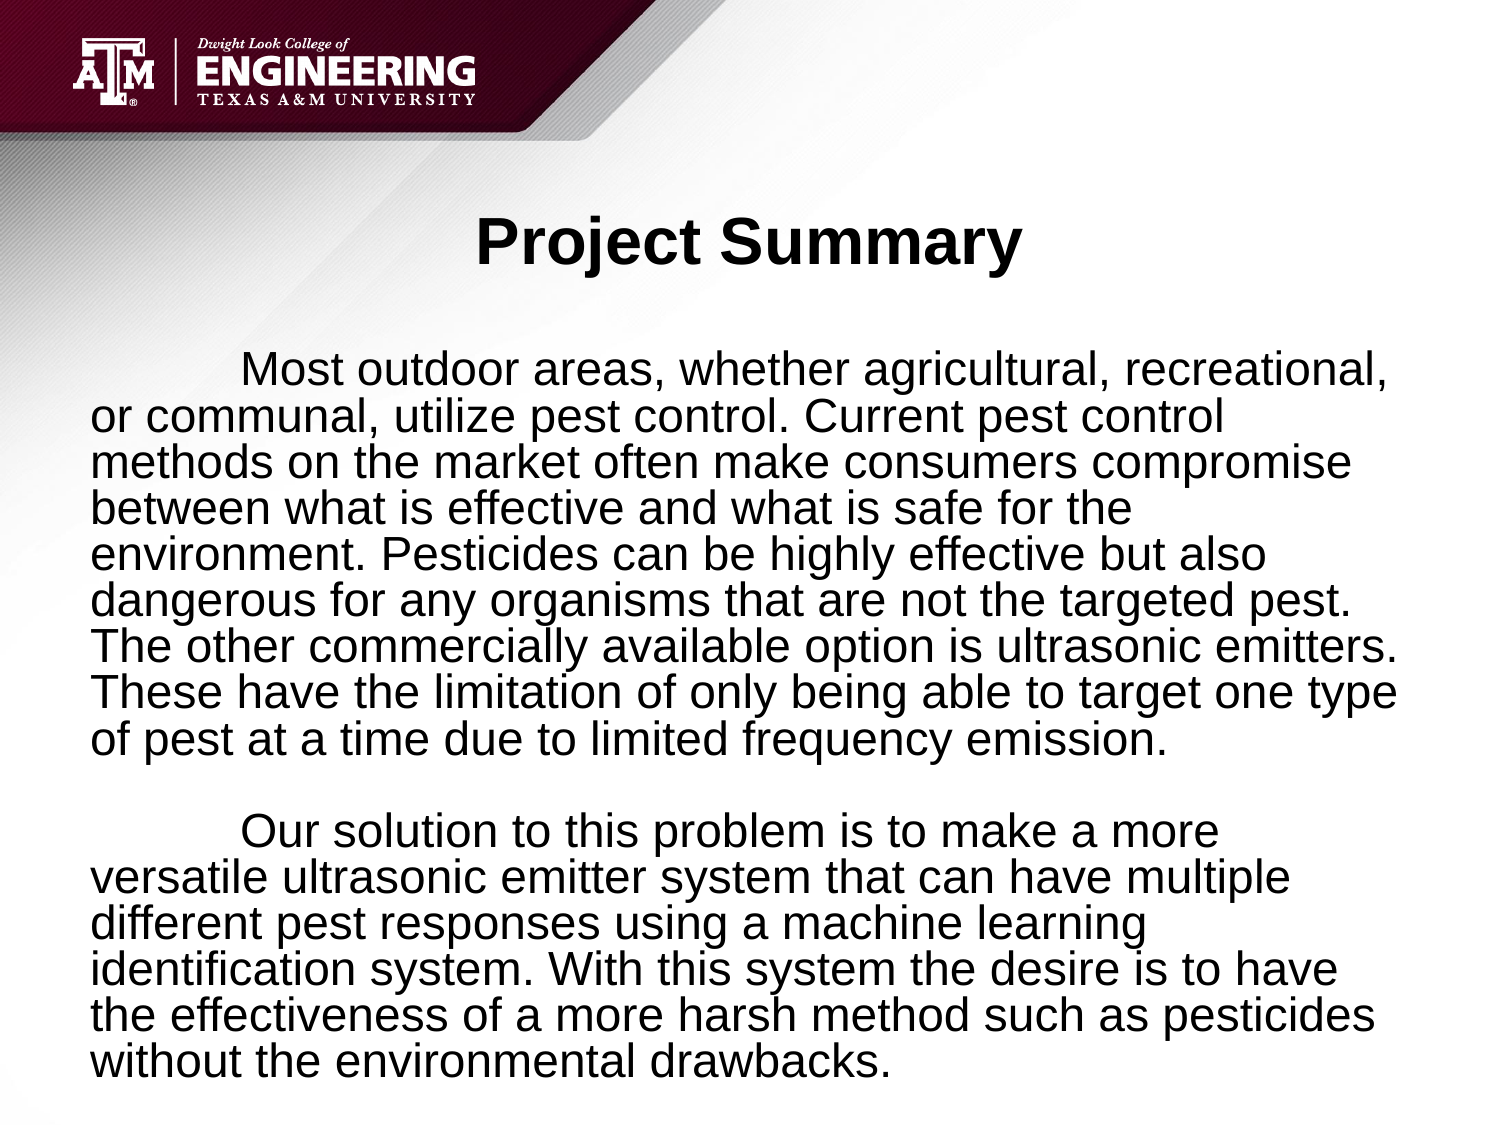

# Project Summary
	Most outdoor areas, whether agricultural, recreational, or communal, utilize pest control. Current pest control methods on the market often make consumers compromise between what is effective and what is safe for the environment. Pesticides can be highly effective but also dangerous for any organisms that are not the targeted pest. The other commercially available option is ultrasonic emitters. These have the limitation of only being able to target one type of pest at a time due to limited frequency emission.

	Our solution to this problem is to make a more versatile ultrasonic emitter system that can have multiple different pest responses using a machine learning identification system. With this system the desire is to have the effectiveness of a more harsh method such as pesticides without the environmental drawbacks.